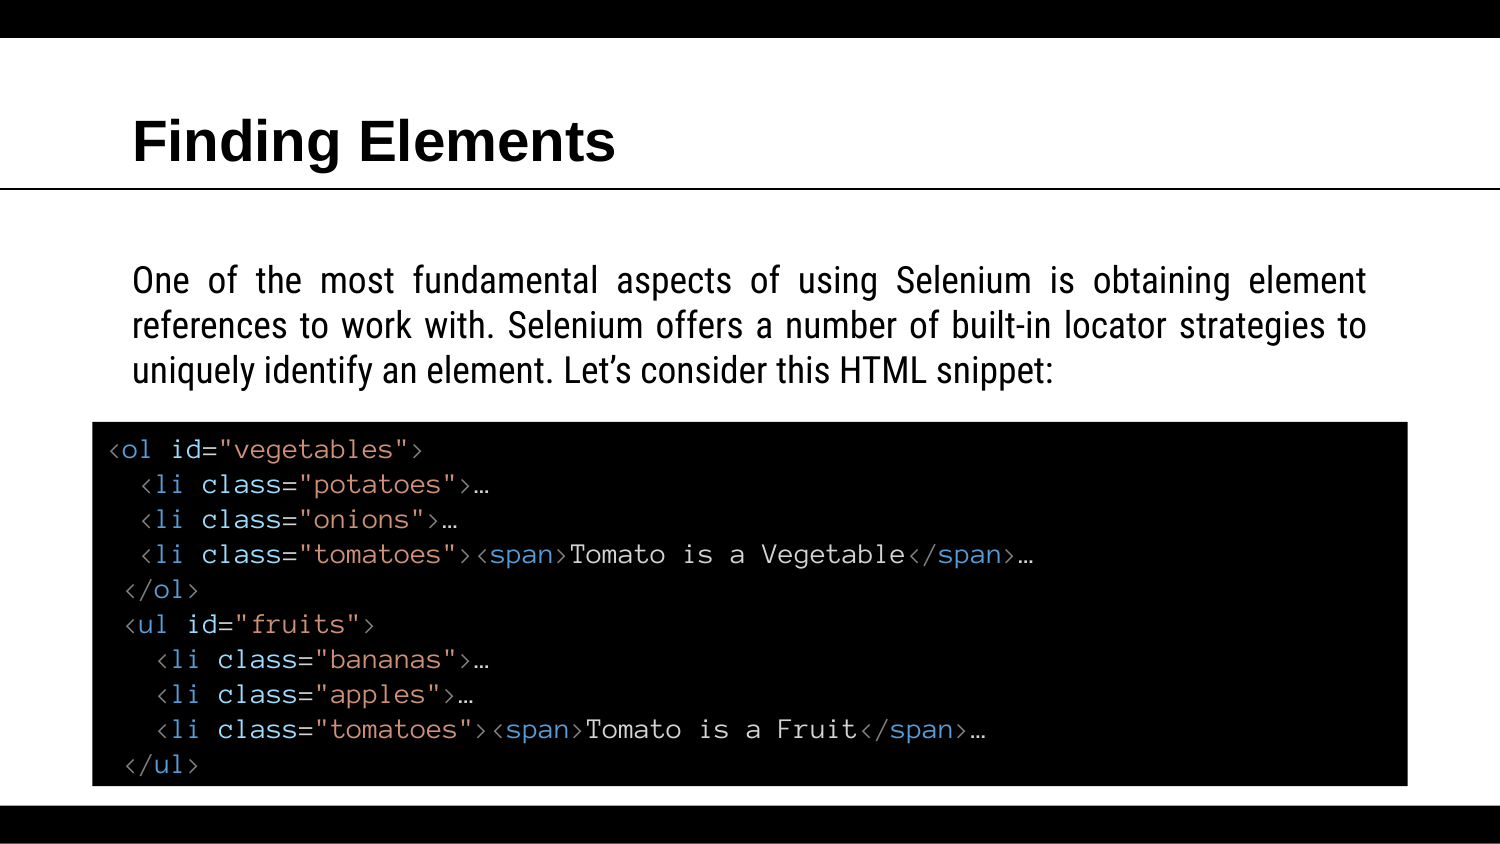

# Finding Elements
One of the most fundamental aspects of using Selenium is obtaining element references to work with. Selenium offers a number of built-in locator strategies to uniquely identify an element. Let’s consider this HTML snippet:
<ol id="vegetables">
  <li class="potatoes">…
  <li class="onions">…
  <li class="tomatoes"><span>Tomato is a Vegetable</span>…
 </ol>
 <ul id="fruits">
   <li class="bananas">…
   <li class="apples">…
   <li class="tomatoes"><span>Tomato is a Fruit</span>…
 </ul>